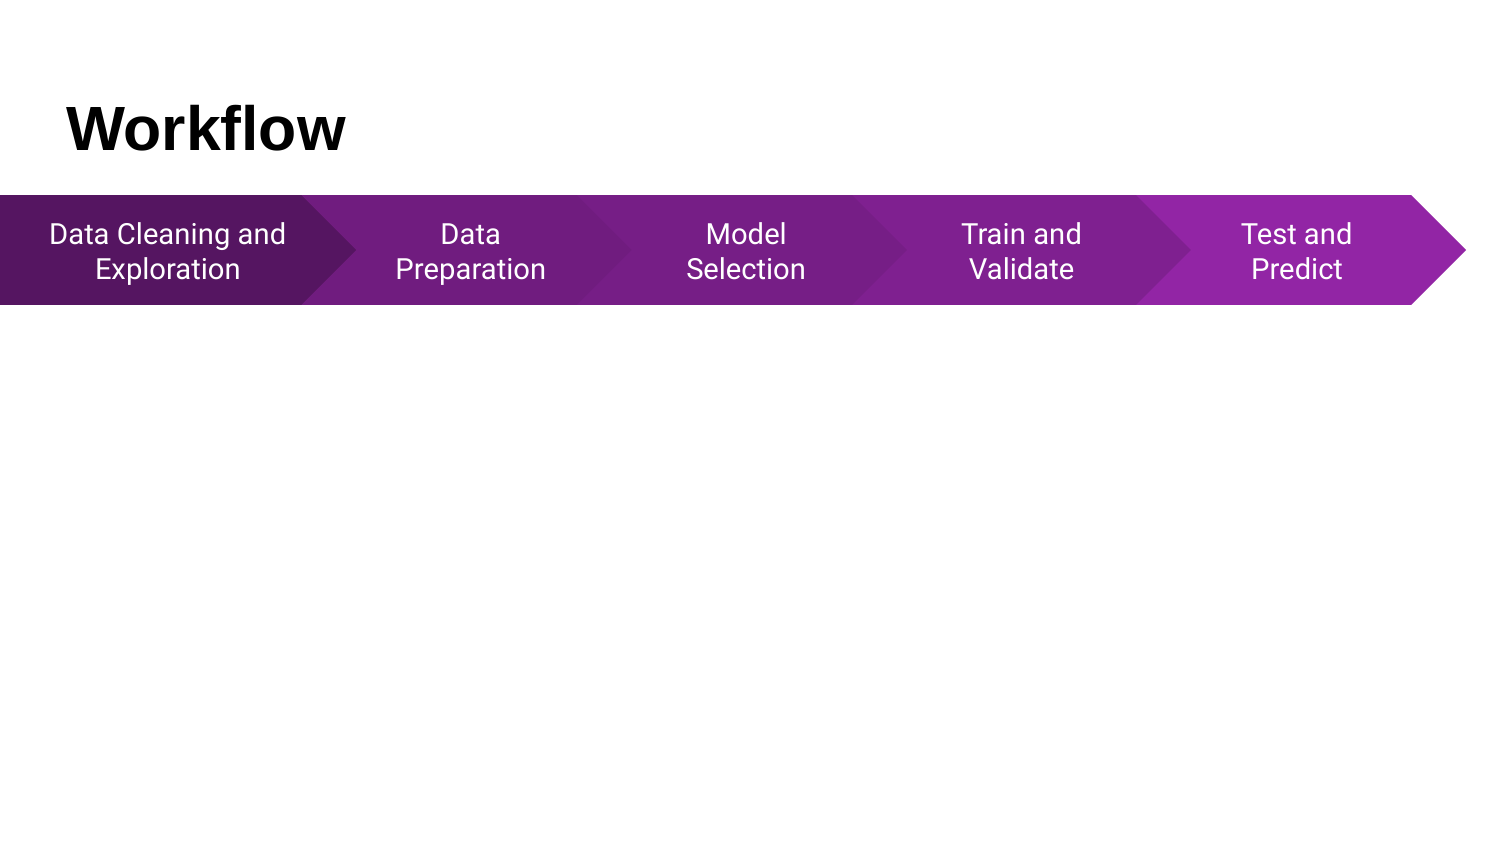

# Workflow
Data Preparation
Model Selection
Train and Validate
Test and Predict
Data Cleaning and Exploration